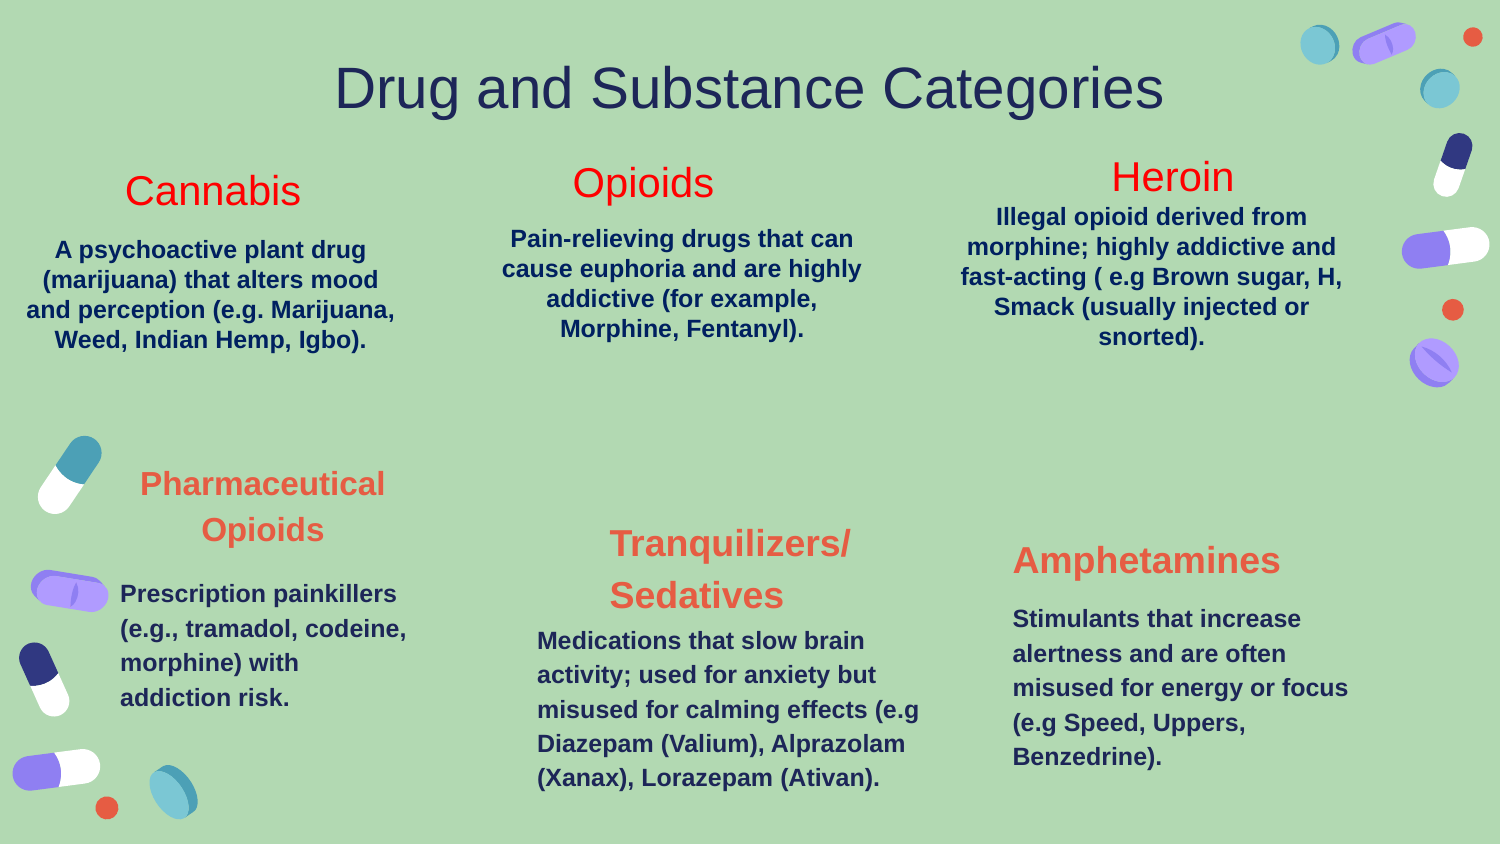

# Drug and Substance Categories
Cannabis
Opioids
Heroin
Illegal opioid derived from morphine; highly addictive and fast-acting ( e.g Brown sugar, H, Smack (usually injected or snorted).
Pain-relieving drugs that can cause euphoria and are highly addictive (for example, Morphine, Fentanyl).
A psychoactive plant drug (marijuana) that alters mood and perception (e.g. Marijuana, Weed, Indian Hemp, Igbo).
Pharmaceutical Opioids
Amphetamines

Prescription painkillers (e.g., tramadol, codeine, morphine) with addiction risk.

Tranquilizers/Sedatives

Stimulants that increase alertness and are often misused for energy or focus (e.g Speed, Uppers, Benzedrine).

Medications that slow brain activity; used for anxiety but misused for calming effects (e.g  Diazepam (Valium), Alprazolam (Xanax), Lorazepam (Ativan).